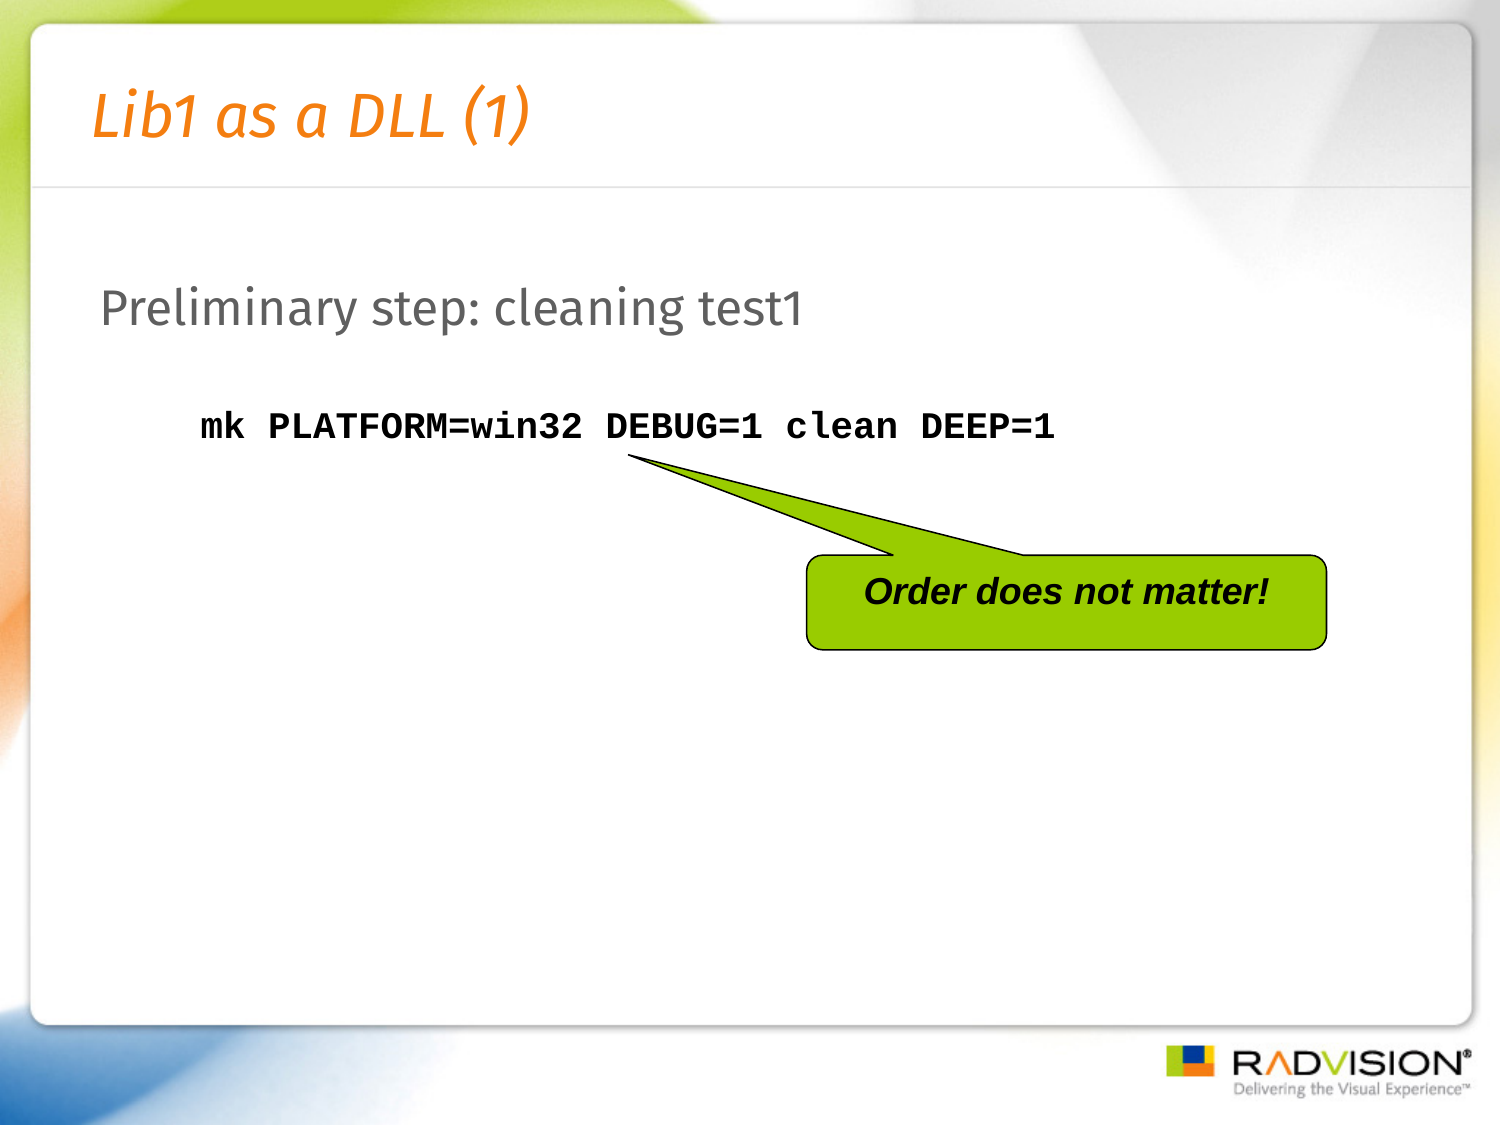

# Lib1 as a DLL (1)

Preliminary step: cleaning test1

mk PLATFORM=win32 DEBUG=1 clean DEEP=1
Order does not matter!